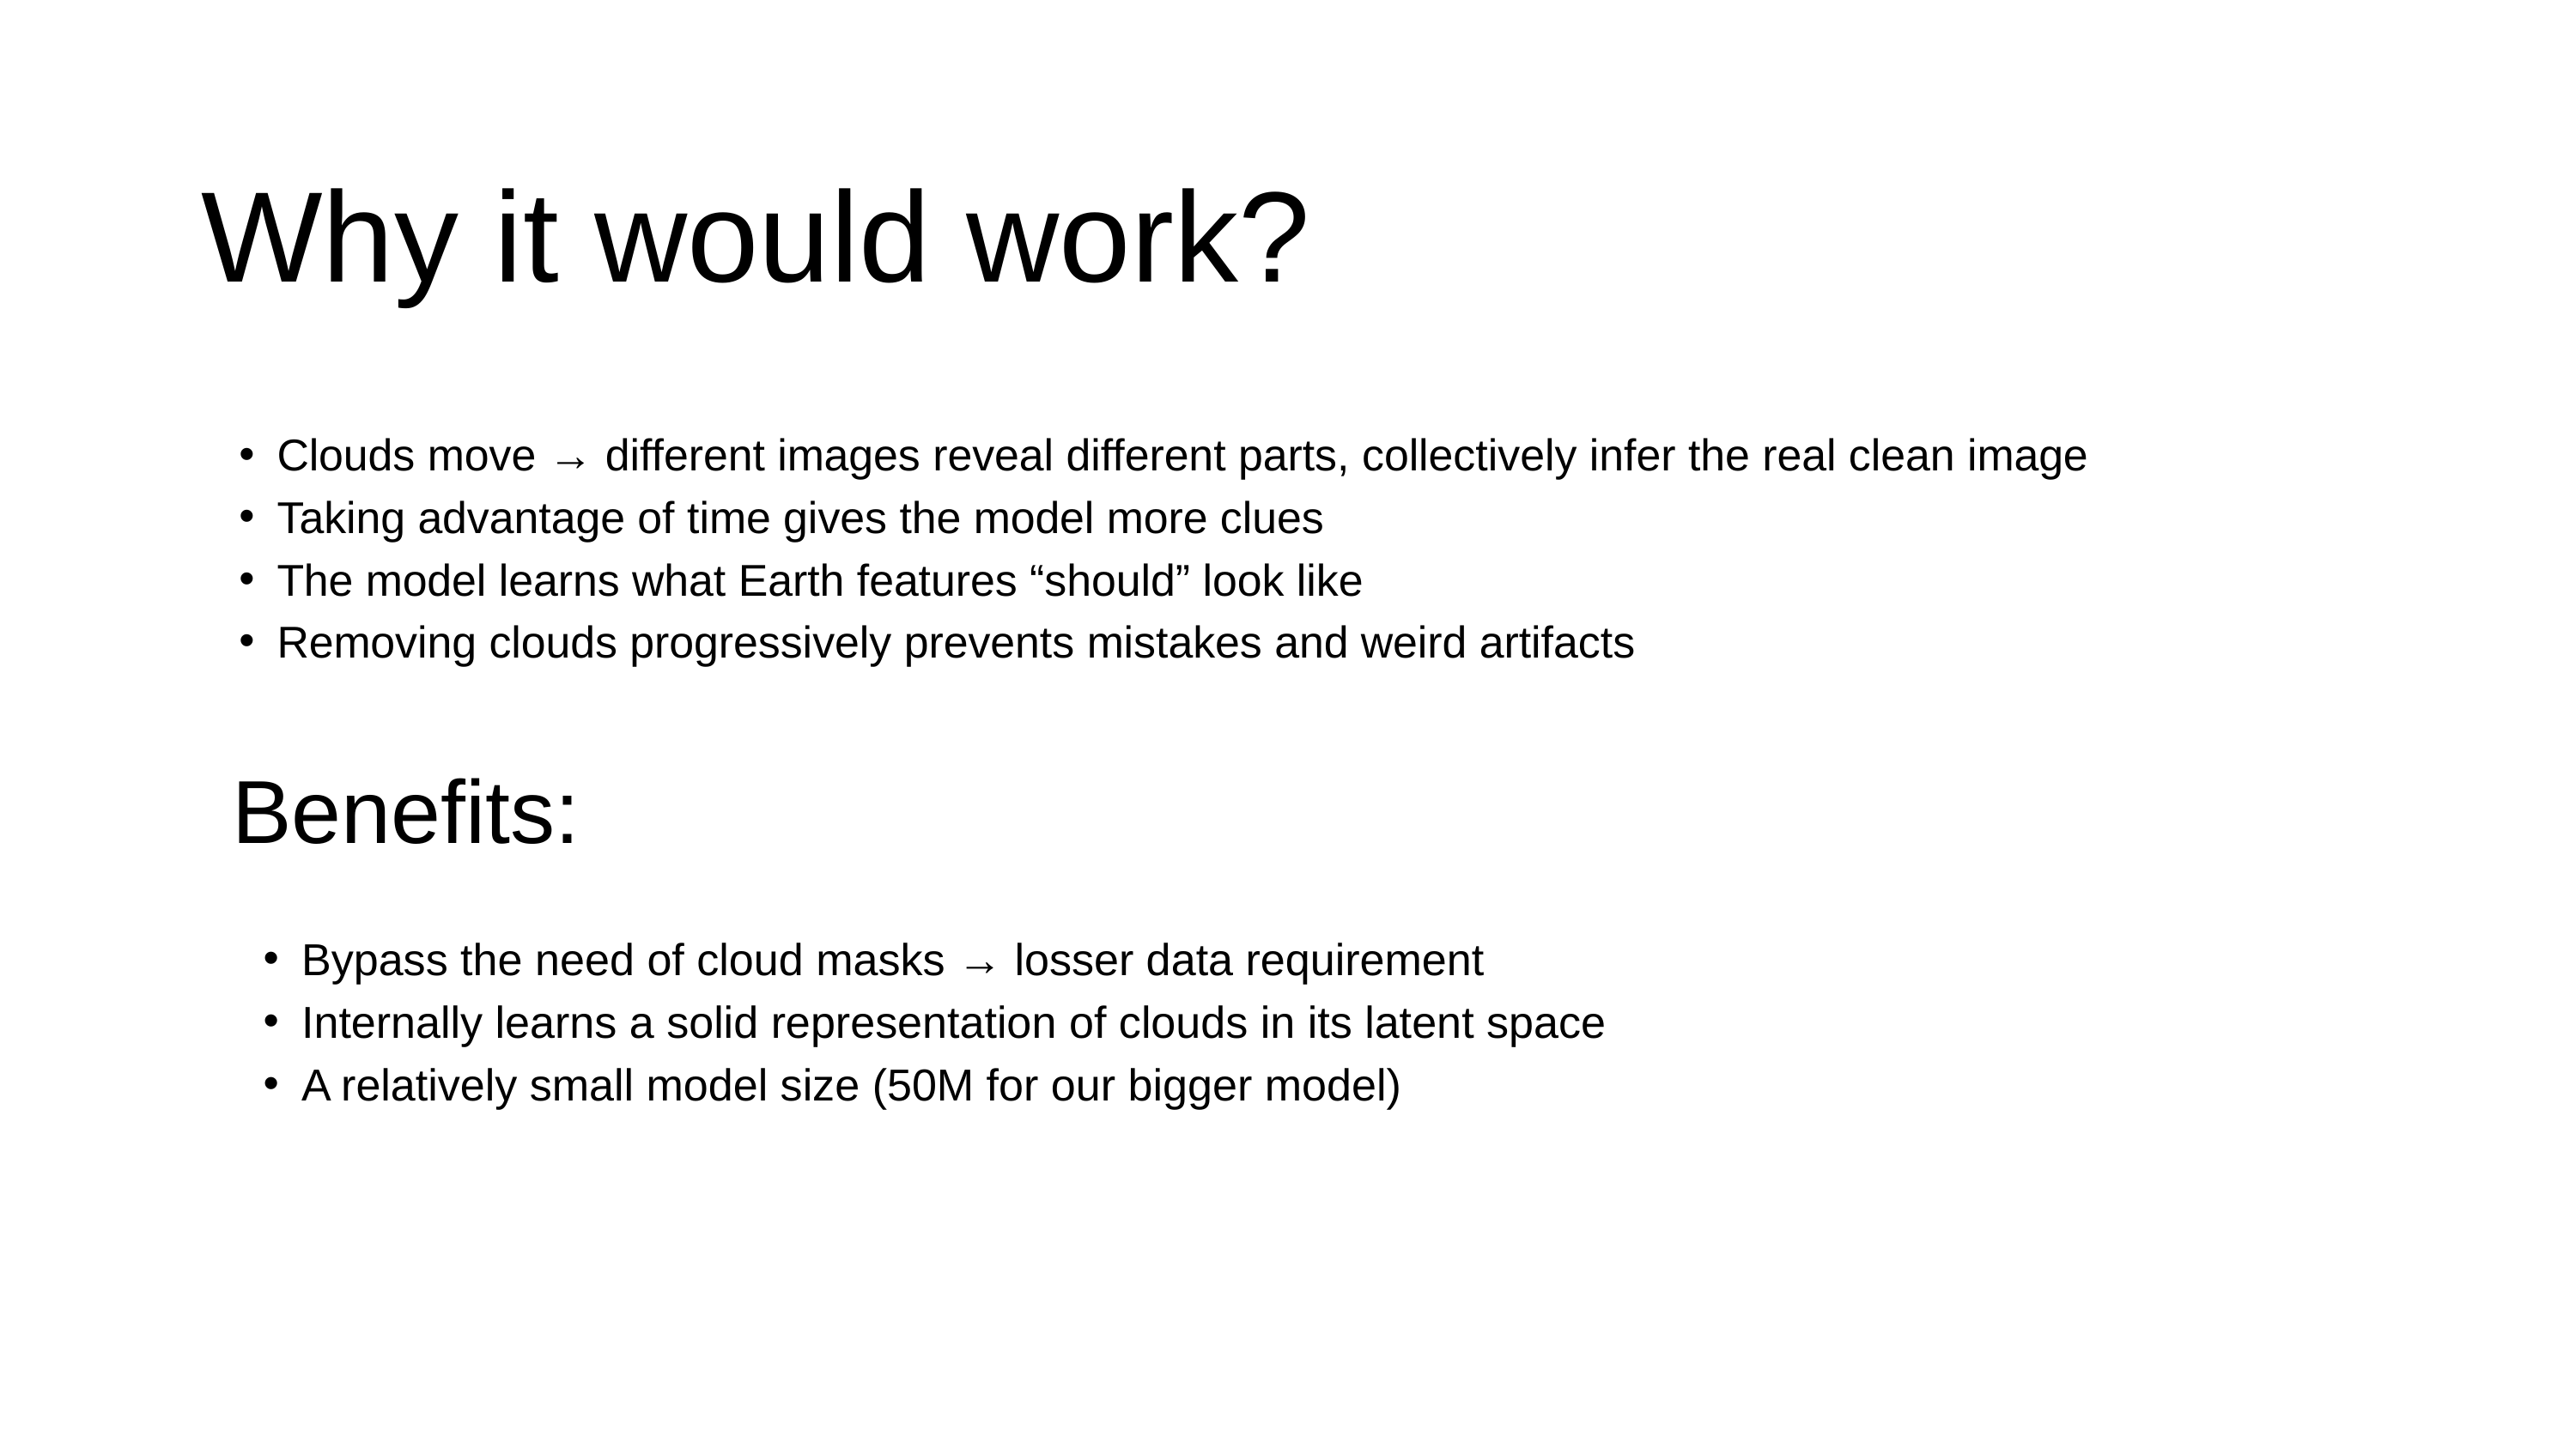

Why it would work?
Clouds move → different images reveal different parts, collectively infer the real clean image
Taking advantage of time gives the model more clues
The model learns what Earth features “should” look like
Removing clouds progressively prevents mistakes and weird artifacts
Benefits:
Bypass the need of cloud masks → losser data requirement
Internally learns a solid representation of clouds in its latent space
A relatively small model size (50M for our bigger model)